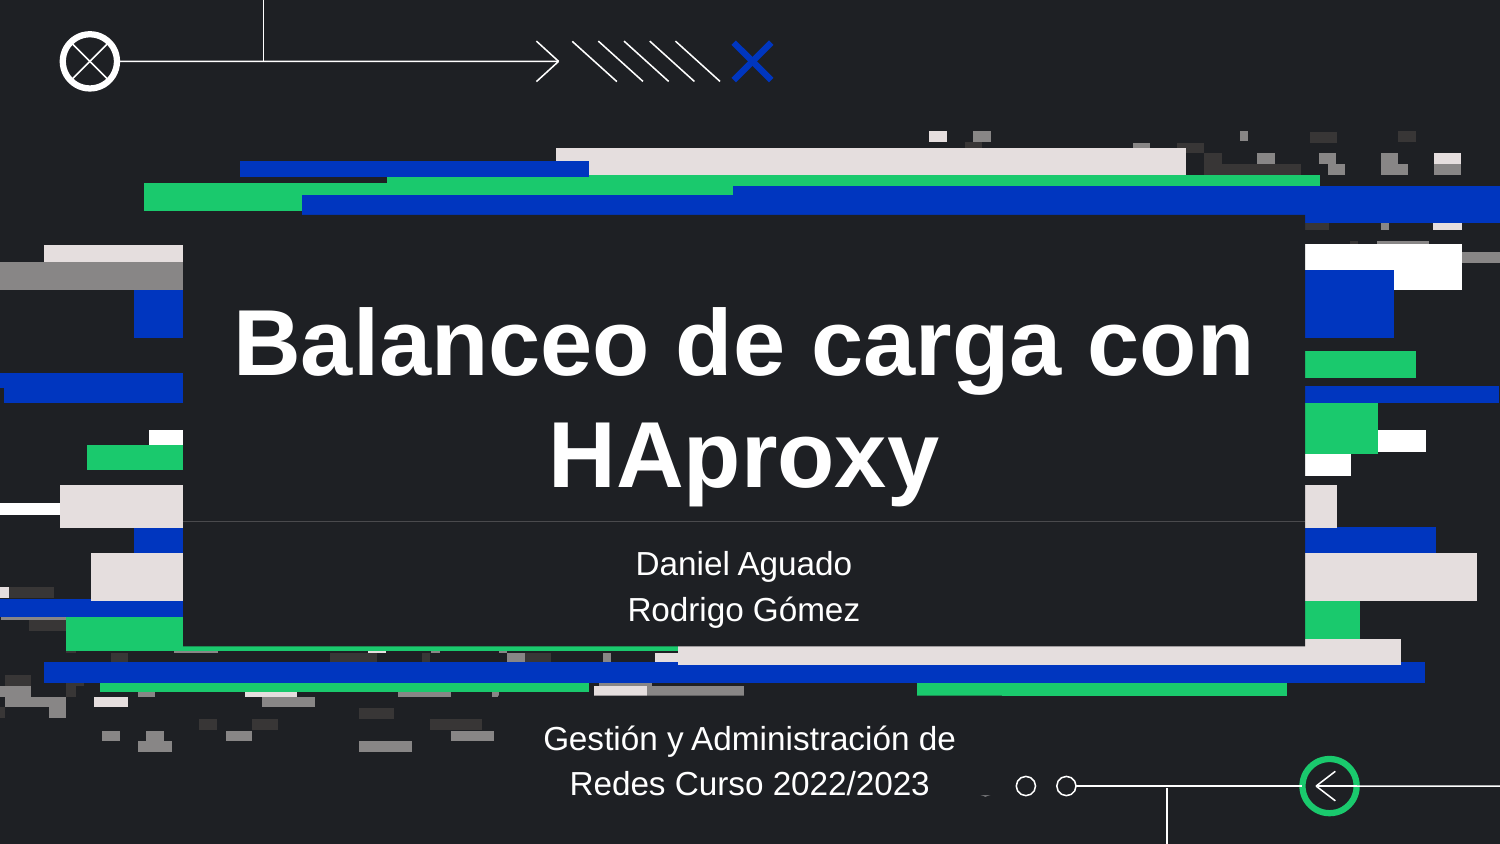

# Balanceo de carga con HAproxy
Daniel Aguado
Rodrigo Gómez
Gestión y Administración de Redes Curso 2022/2023